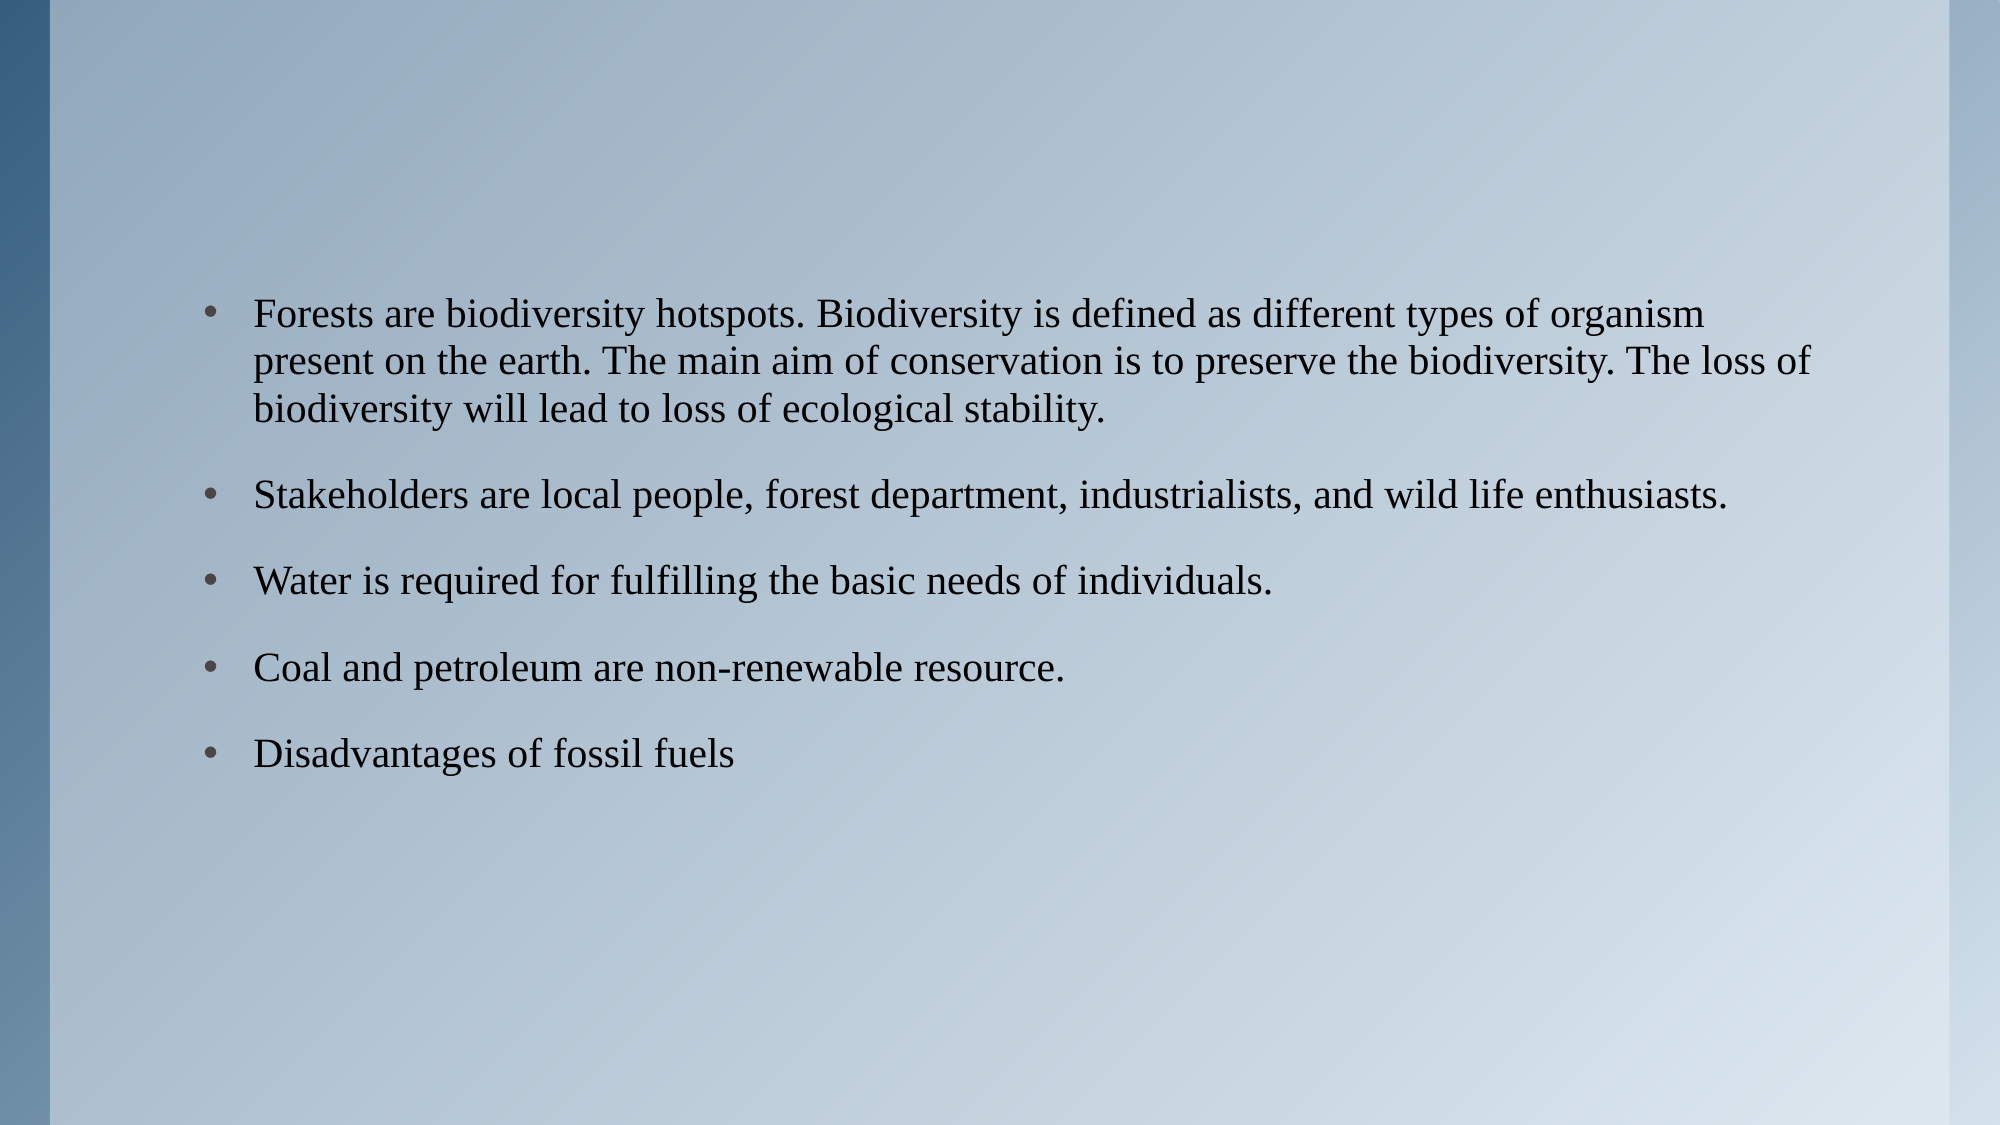

Forests are biodiversity hotspots. Biodiversity is defined as different types of organism present on the earth. The main aim of conservation is to preserve the biodiversity. The loss of biodiversity will lead to loss of ecological stability.
Stakeholders are local people, forest department, industrialists, and wild life enthusiasts.
Water is required for fulfilling the basic needs of individuals.
Coal and petroleum are non-renewable resource.
Disadvantages of fossil fuels